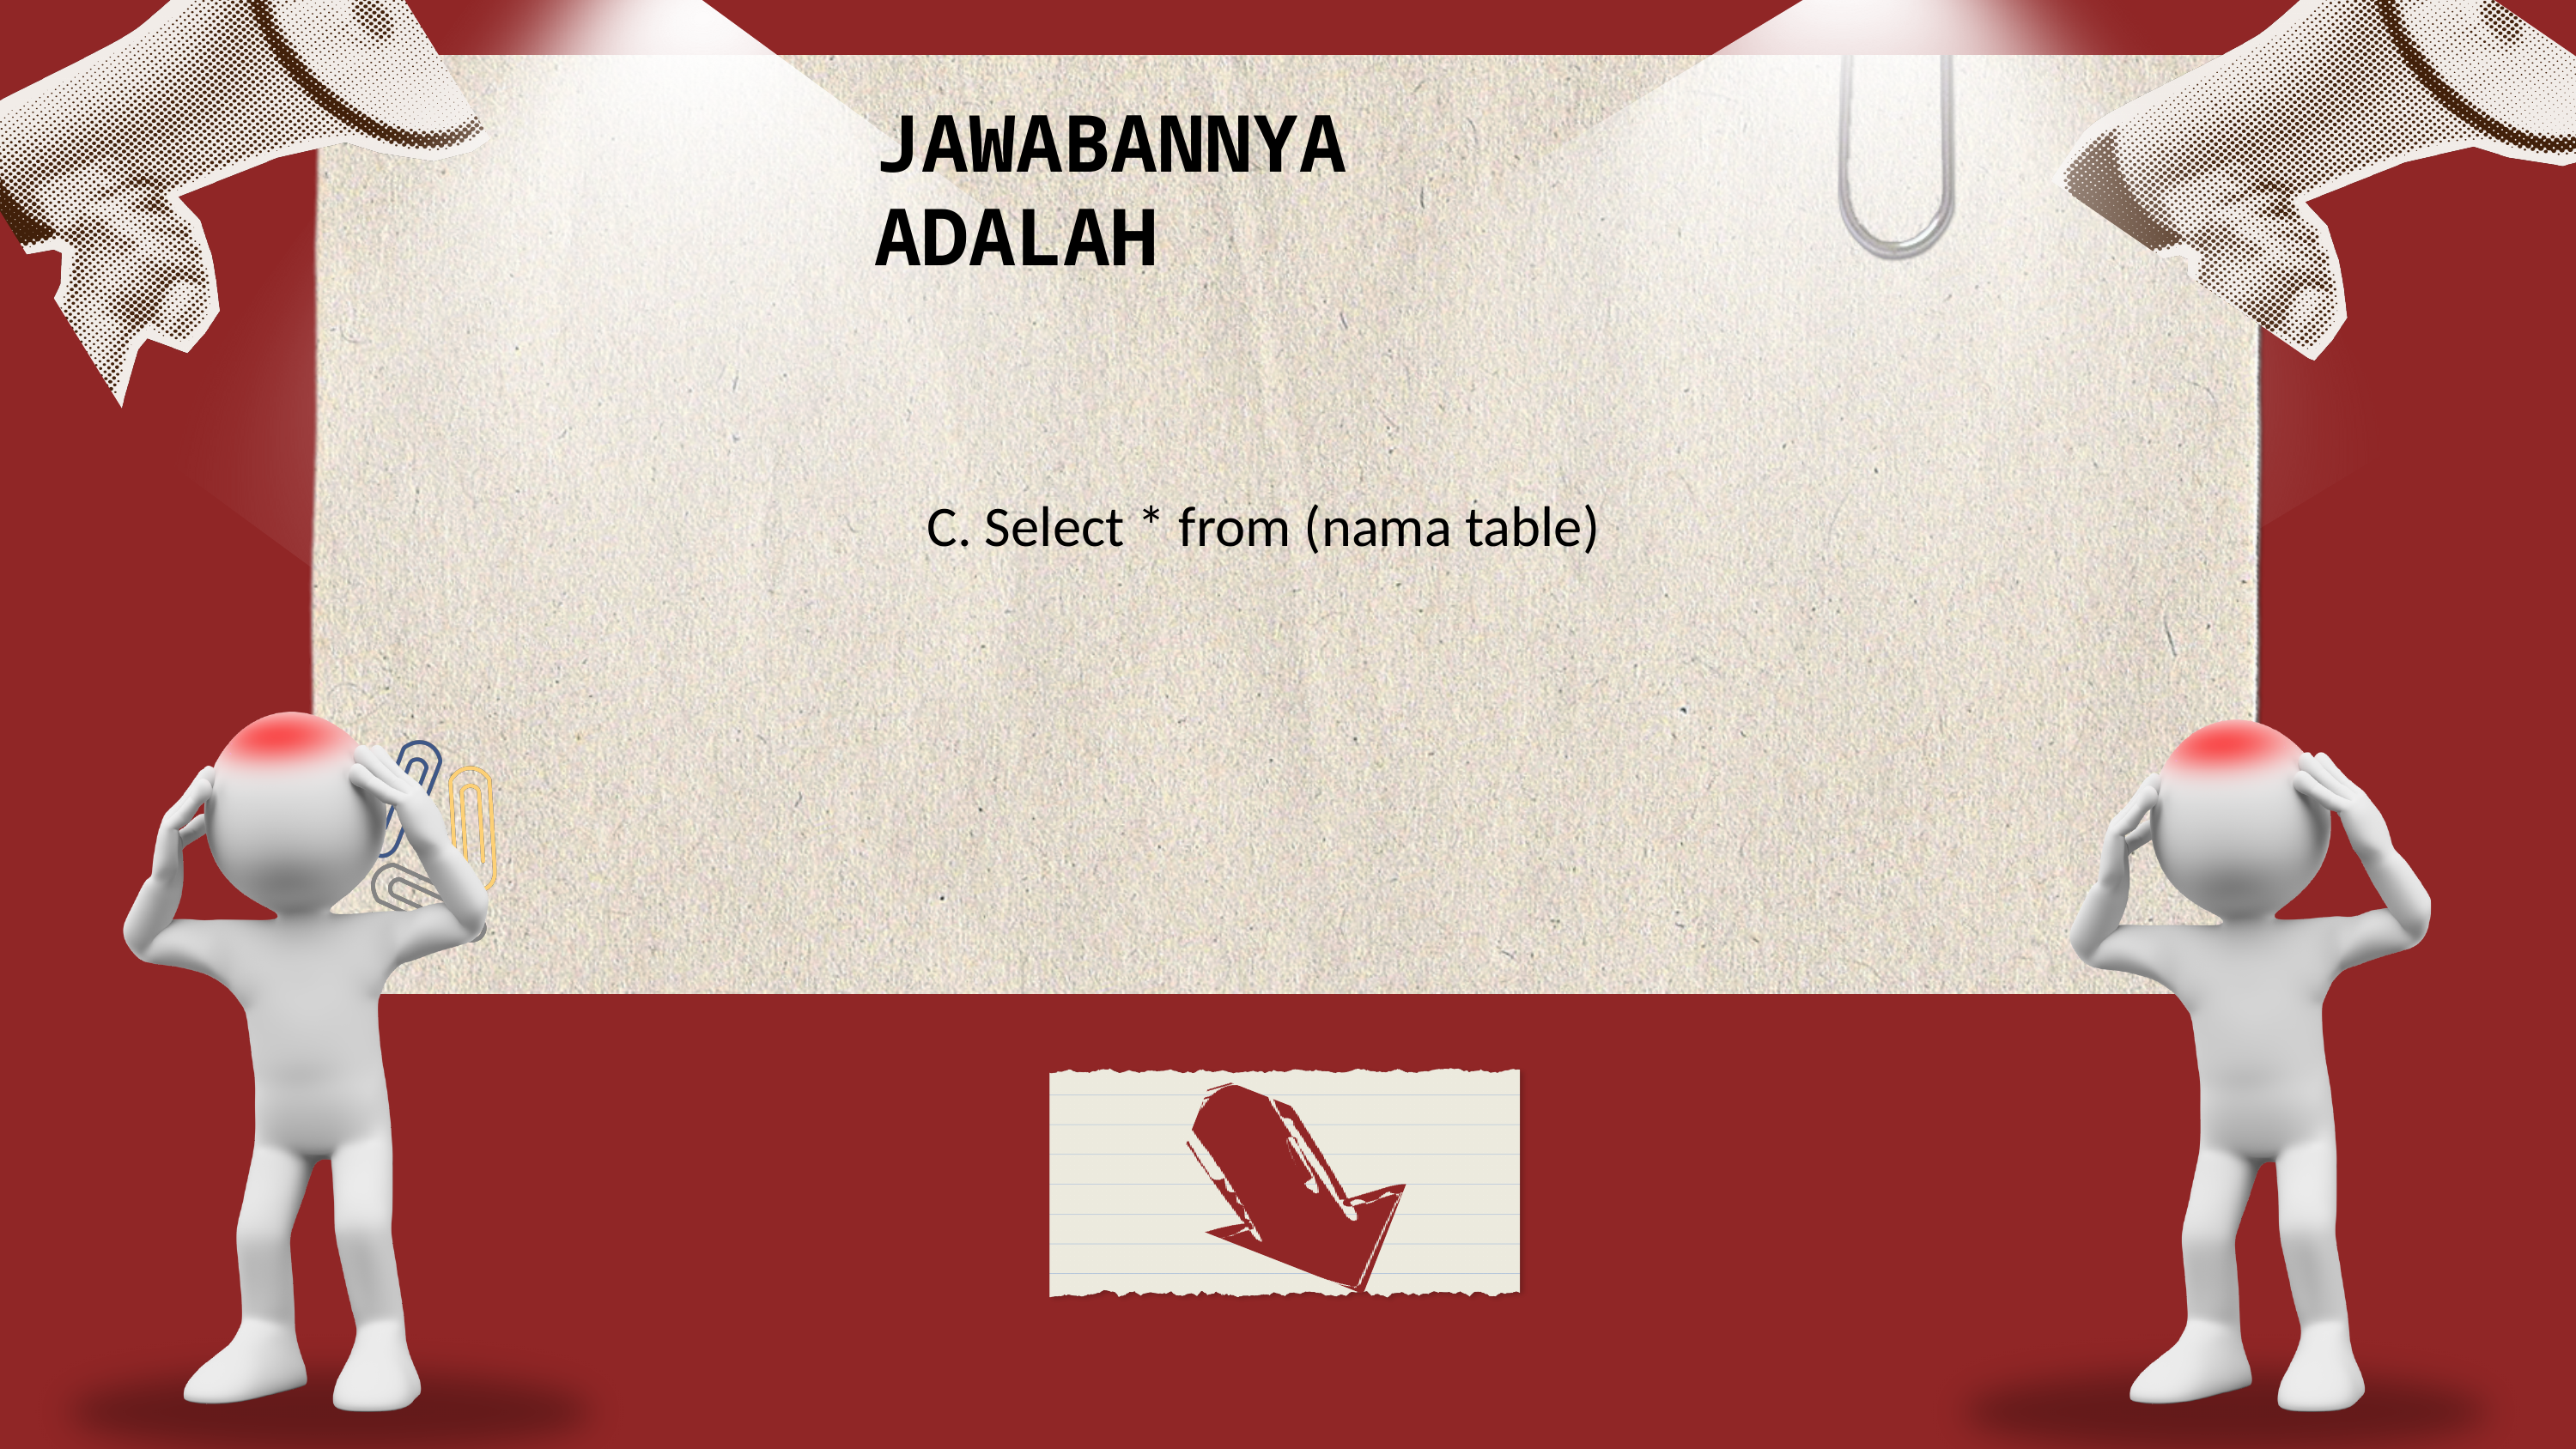

JAWABANNYA ADALAH
C. Select * from (nama table)